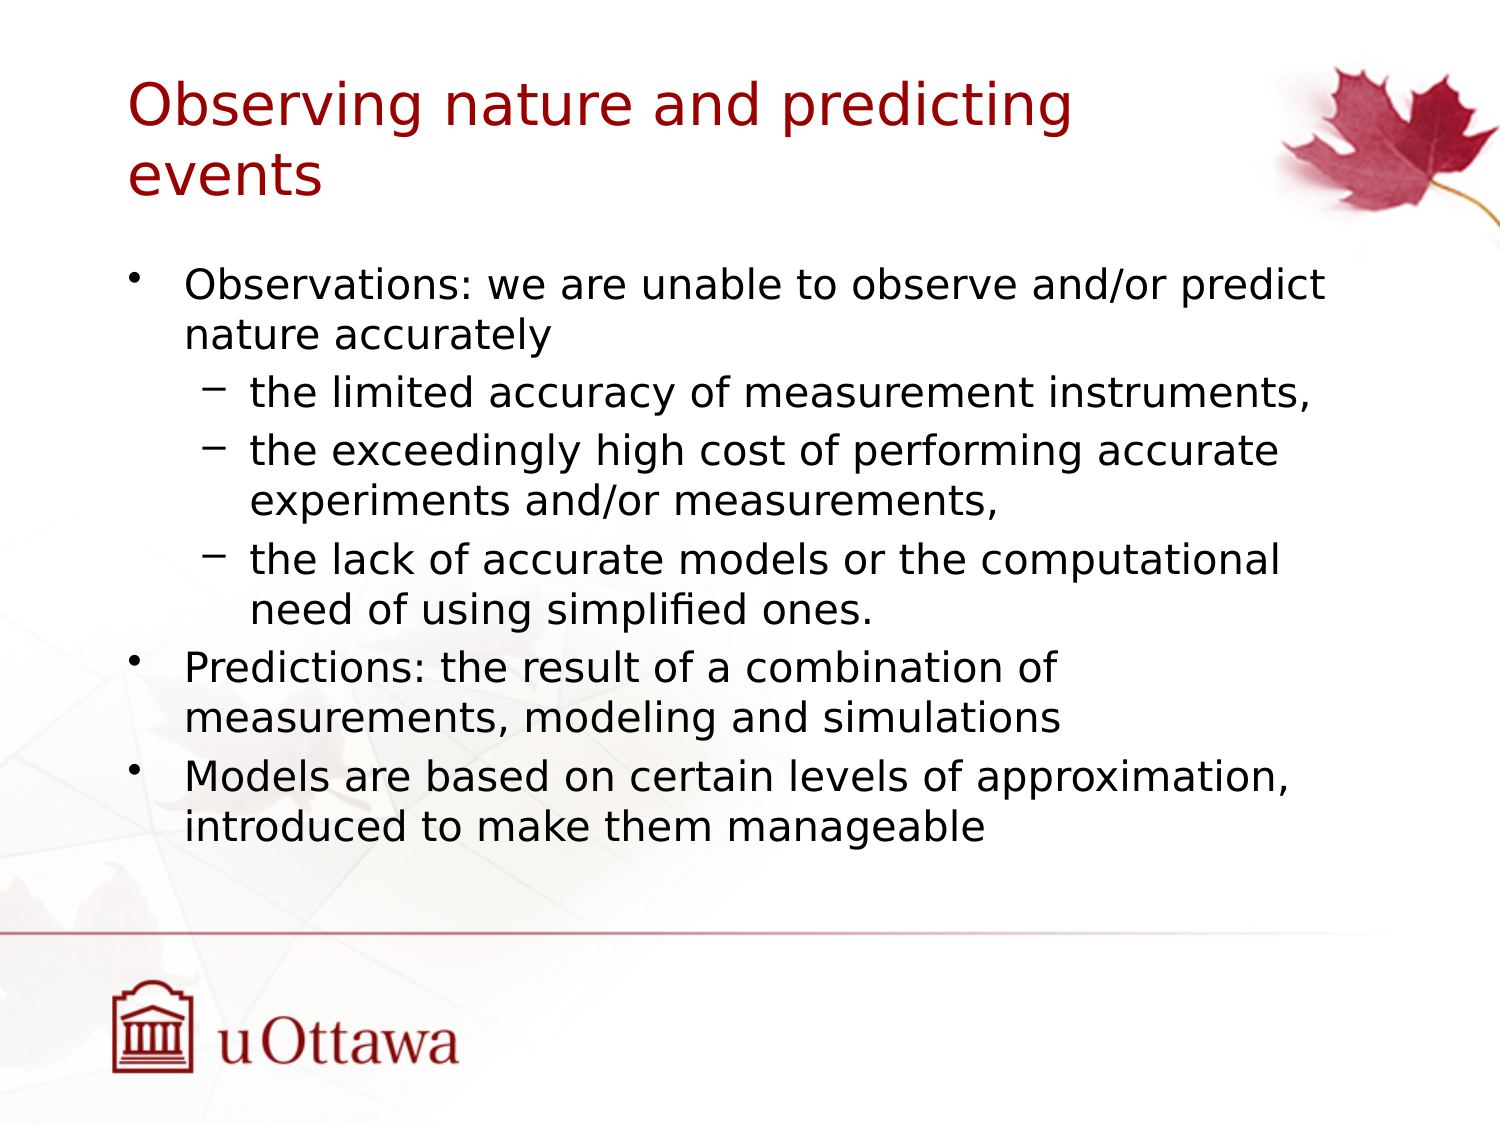

# Observing nature and predicting events
Observations: we are unable to observe and/or predict nature accurately
the limited accuracy of measurement instruments,
the exceedingly high cost of performing accurate experiments and/or measurements,
the lack of accurate models or the computational need of using simplified ones.
Predictions: the result of a combination of measurements, modeling and simulations
Models are based on certain levels of approximation, introduced to make them manageable